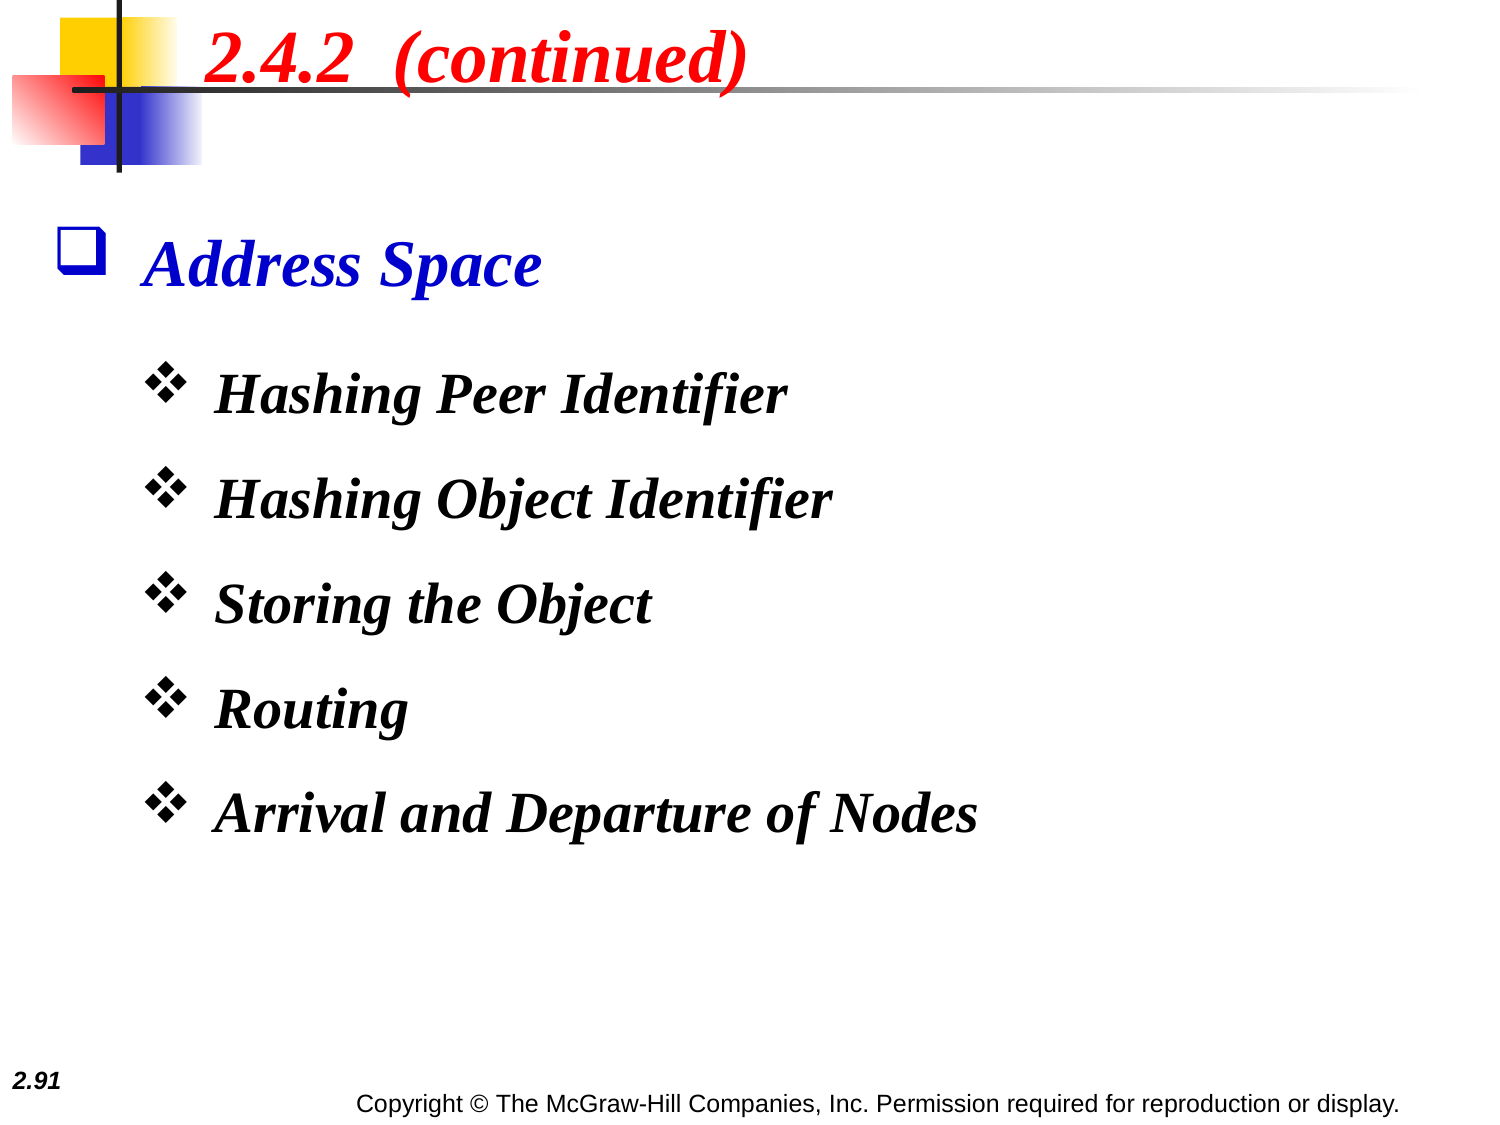

2.4.2  (continued)

 Address Space
Hashing Peer Identifier
Hashing Object Identifier
Storing the Object
Routing
Arrival and Departure of Nodes
2.91